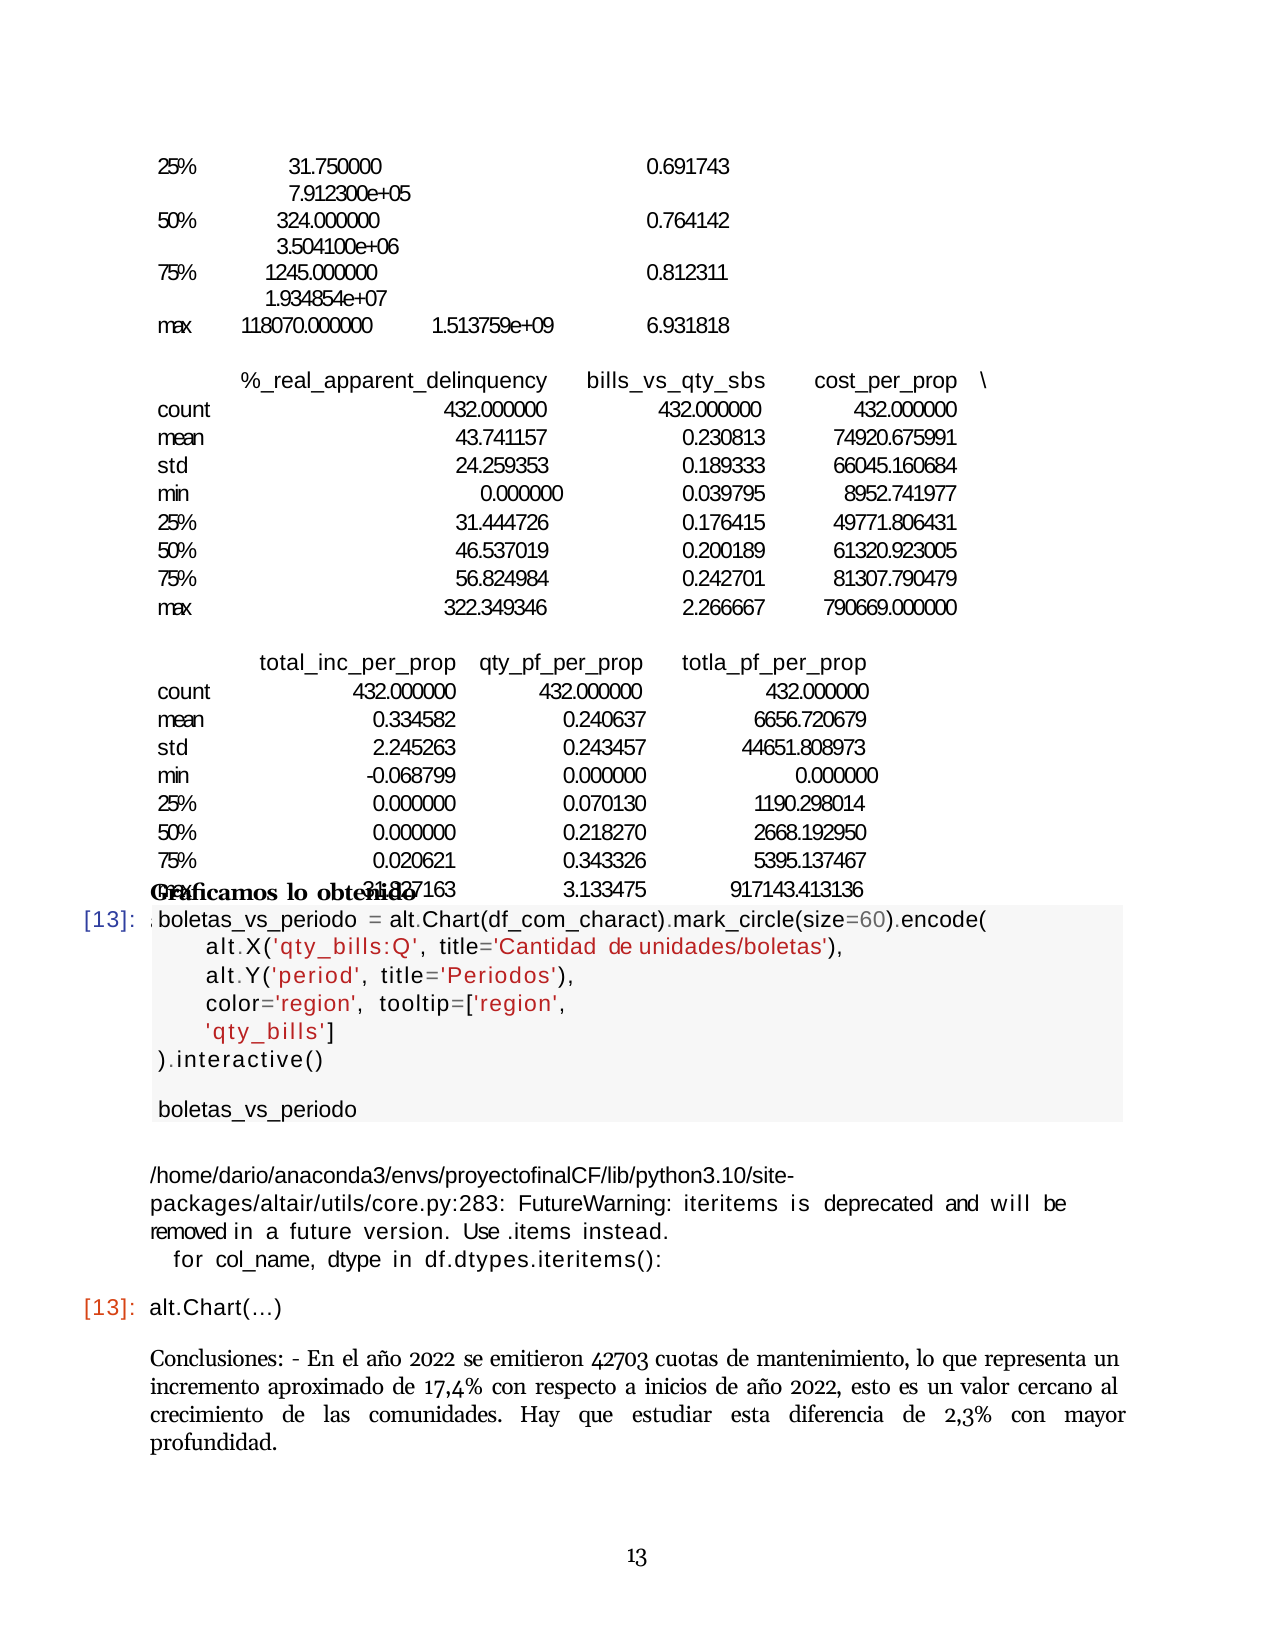

| 25% | 31.750000 7.912300e+05 |  | 0.691743 |  |  |  |
| --- | --- | --- | --- | --- | --- | --- |
| 50% | 324.000000 3.504100e+06 |  | 0.764142 |  |  |  |
| 75% | 1245.000000 1.934854e+07 |  | 0.812311 |  |  |  |
| max | 118070.000000 1.513759e+09 |  | 6.931818 |  |  |  |
|  | %\_real\_apparent\_delinquency |  | bills\_vs\_qty\_sbs |  | cost\_per\_prop | \ |
| count | 432.000000 |  | 432.000000 |  | 432.000000 |  |
| mean | 43.741157 |  | 0.230813 |  | 74920.675991 |  |
| std | 24.259353 |  | 0.189333 |  | 66045.160684 |  |
| min | 0.000000 |  | 0.039795 |  | 8952.741977 |  |
| 25% | 31.444726 |  | 0.176415 |  | 49771.806431 |  |
| 50% | 46.537019 |  | 0.200189 |  | 61320.923005 |  |
| 75% | 56.824984 |  | 0.242701 |  | 81307.790479 |  |
| max | 322.349346 |  | 2.266667 |  | 790669.000000 |  |
|  | total\_inc\_per\_prop | qty\_pf\_per\_prop |  | totla\_pf\_per\_prop |  |  |
| count | 432.000000 | 432.000000 |  | 432.000000 |  |  |
| mean | 0.334582 | 0.240637 |  | 6656.720679 |  |  |
| std | 2.245263 | 0.243457 |  | 44651.808973 |  |  |
| min | -0.068799 | 0.000000 |  | 0.000000 |  |  |
| 25% | 0.000000 | 0.070130 |  | 1190.298014 |  |  |
| 50% | 0.000000 | 0.218270 |  | 2668.192950 |  |  |
| 75% | 0.020621 | 0.343326 |  | 5395.137467 |  |  |
| max | 31.827163 | 3.133475 |  | 917143.413136 |  |  |
Graficamos lo obtenido anteriormente
[13]:
boletas_vs_periodo = alt.Chart(df_com_charact).mark_circle(size=60).encode(
alt.X('qty_bills:Q', title='Cantidad de unidades/boletas'),  alt.Y('period', title='Periodos'),
color='region',  tooltip=['region', 'qty_bills']
).interactive()

boletas_vs_periodo
/home/dario/anaconda3/envs/proyectofinalCF/lib/python3.10/site-  packages/altair/utils/core.py:283: FutureWarning: iteritems is deprecated and  will be removed in a future version. Use .items instead.
for col_name, dtype in df.dtypes.iteritems():
[13]: alt.Chart(…)

Conclusiones: - En el año 2022 se emitieron 42703 cuotas de mantenimiento, lo que representa un  incremento aproximado de 17,4% con respecto a inicios de año 2022, esto es un valor cercano al  crecimiento de las comunidades. Hay que estudiar esta diferencia de 2,3% con mayor profundidad.
13